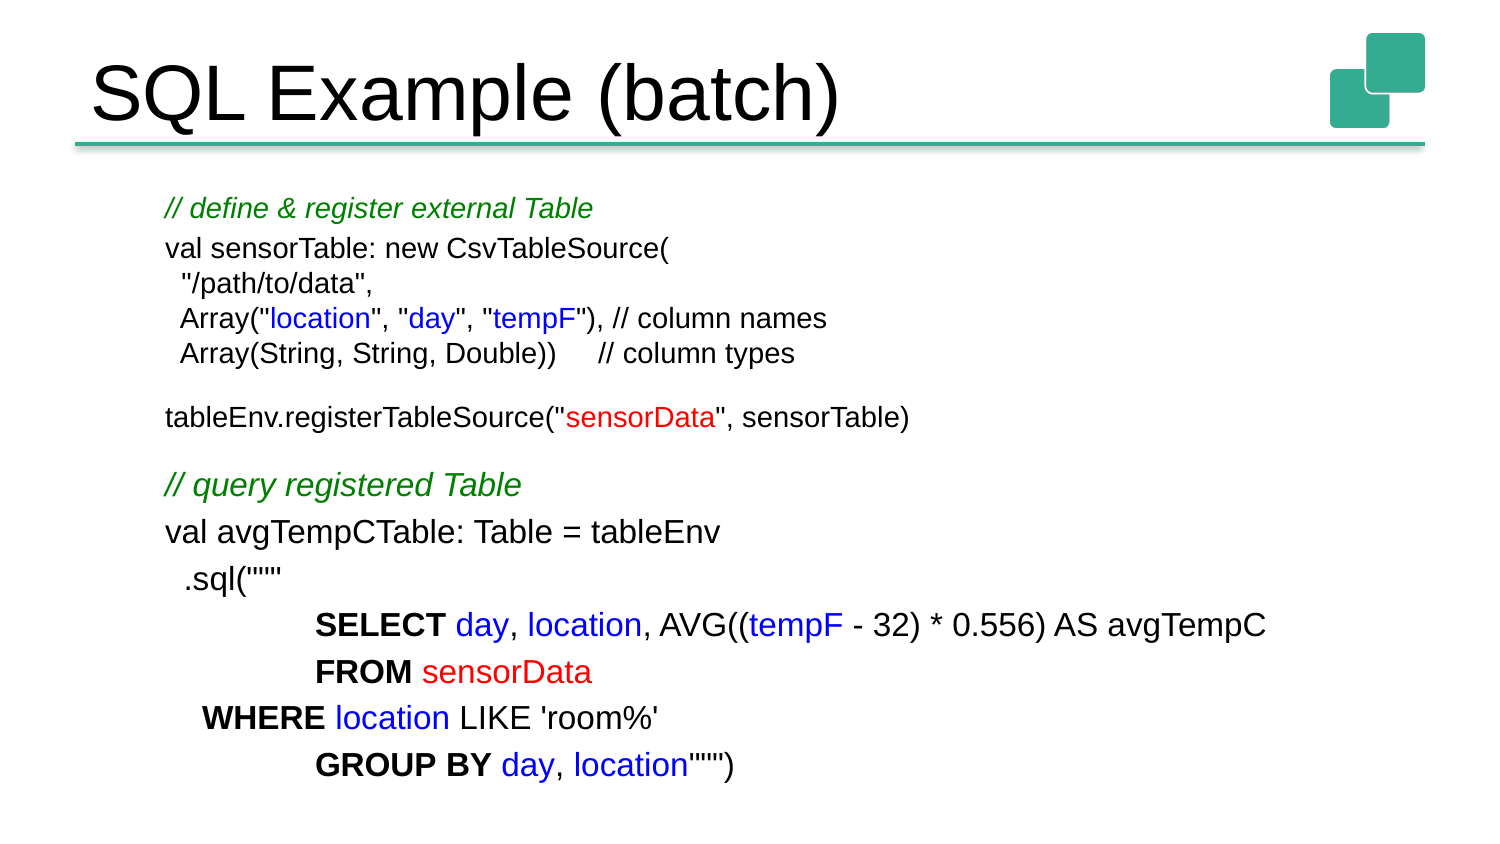

# SQL Example (batch)
// define & register external Table
val sensorTable: new CsvTableSource(
  "/path/to/data",
  Array("location", "day", "tempF"), // column names
  Array(String, String, Double))     // column types

tableEnv.registerTableSource("sensorData", sensorTable)

// query registered Table
val avgTempCTable: Table = tableEnv
  .sql("""
	SELECT day, location, AVG((tempF - 32) * 0.556) AS avgTempC
	FROM sensorData
    WHERE location LIKE 'room%'
	GROUP BY day, location""")